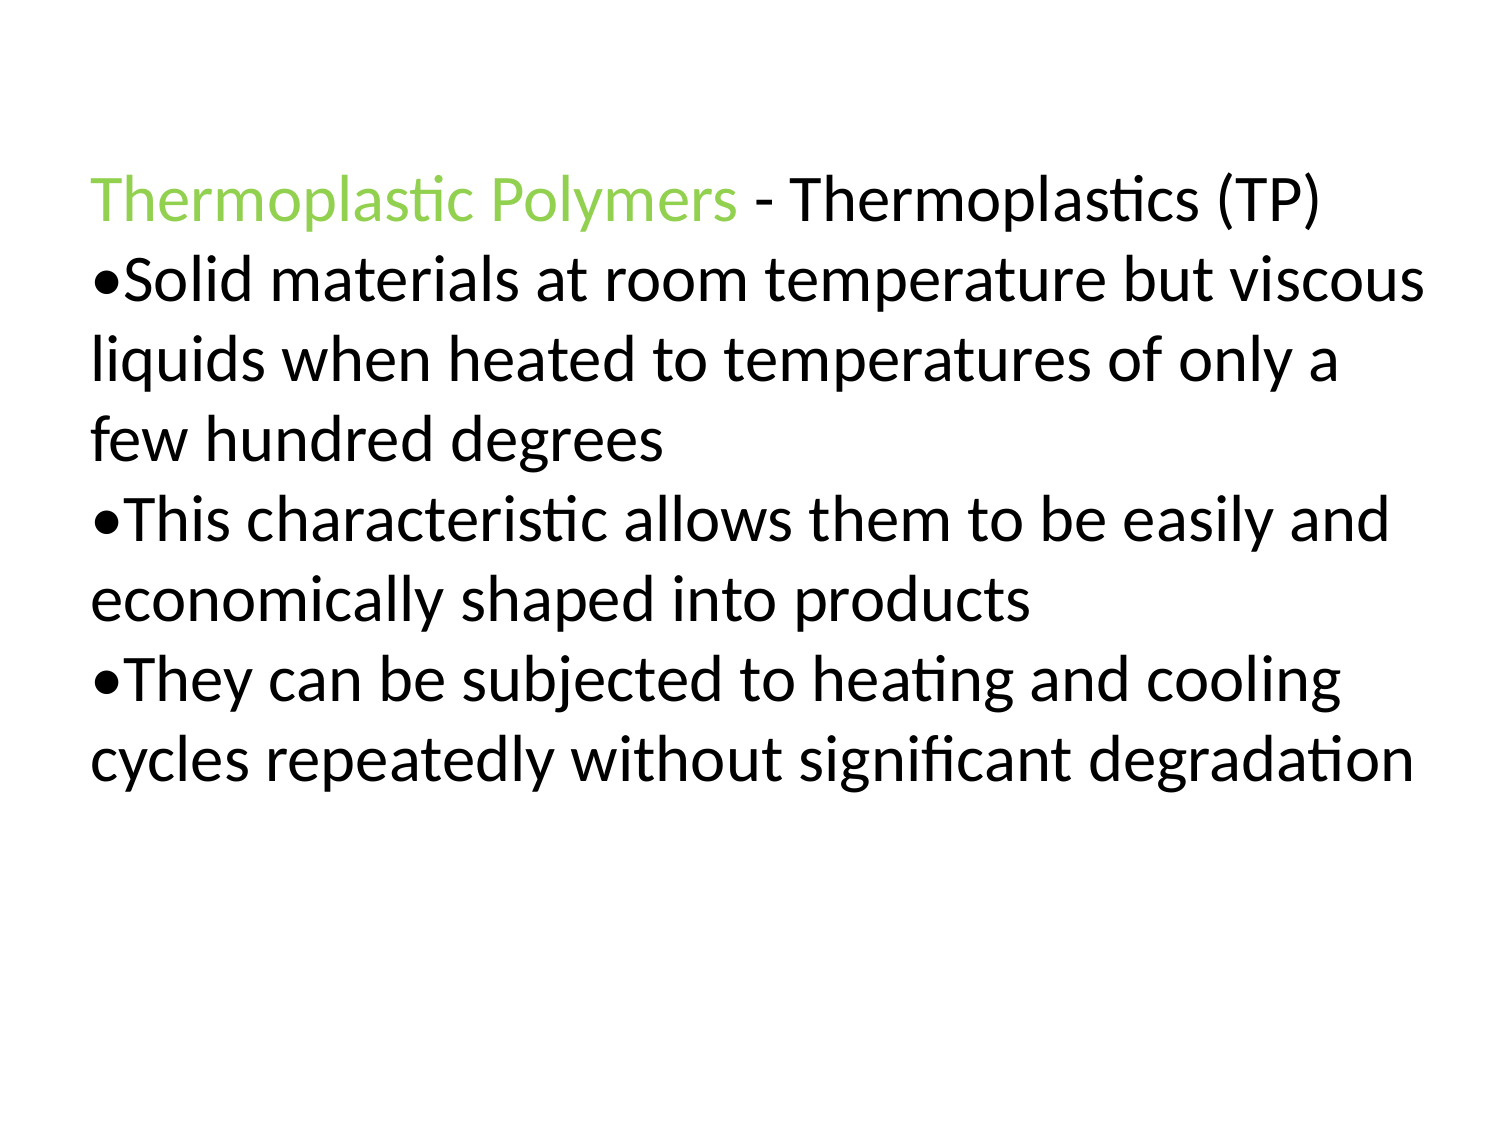

# Thermoplastic Polymers - Thermoplastics (TP) •Solid materials at room temperature but viscous liquids when heated to temperatures of only a few hundred degrees •This characteristic allows them to be easily and economically shaped into products •They can be subjected to heating and cooling cycles repeatedly without significant degradation